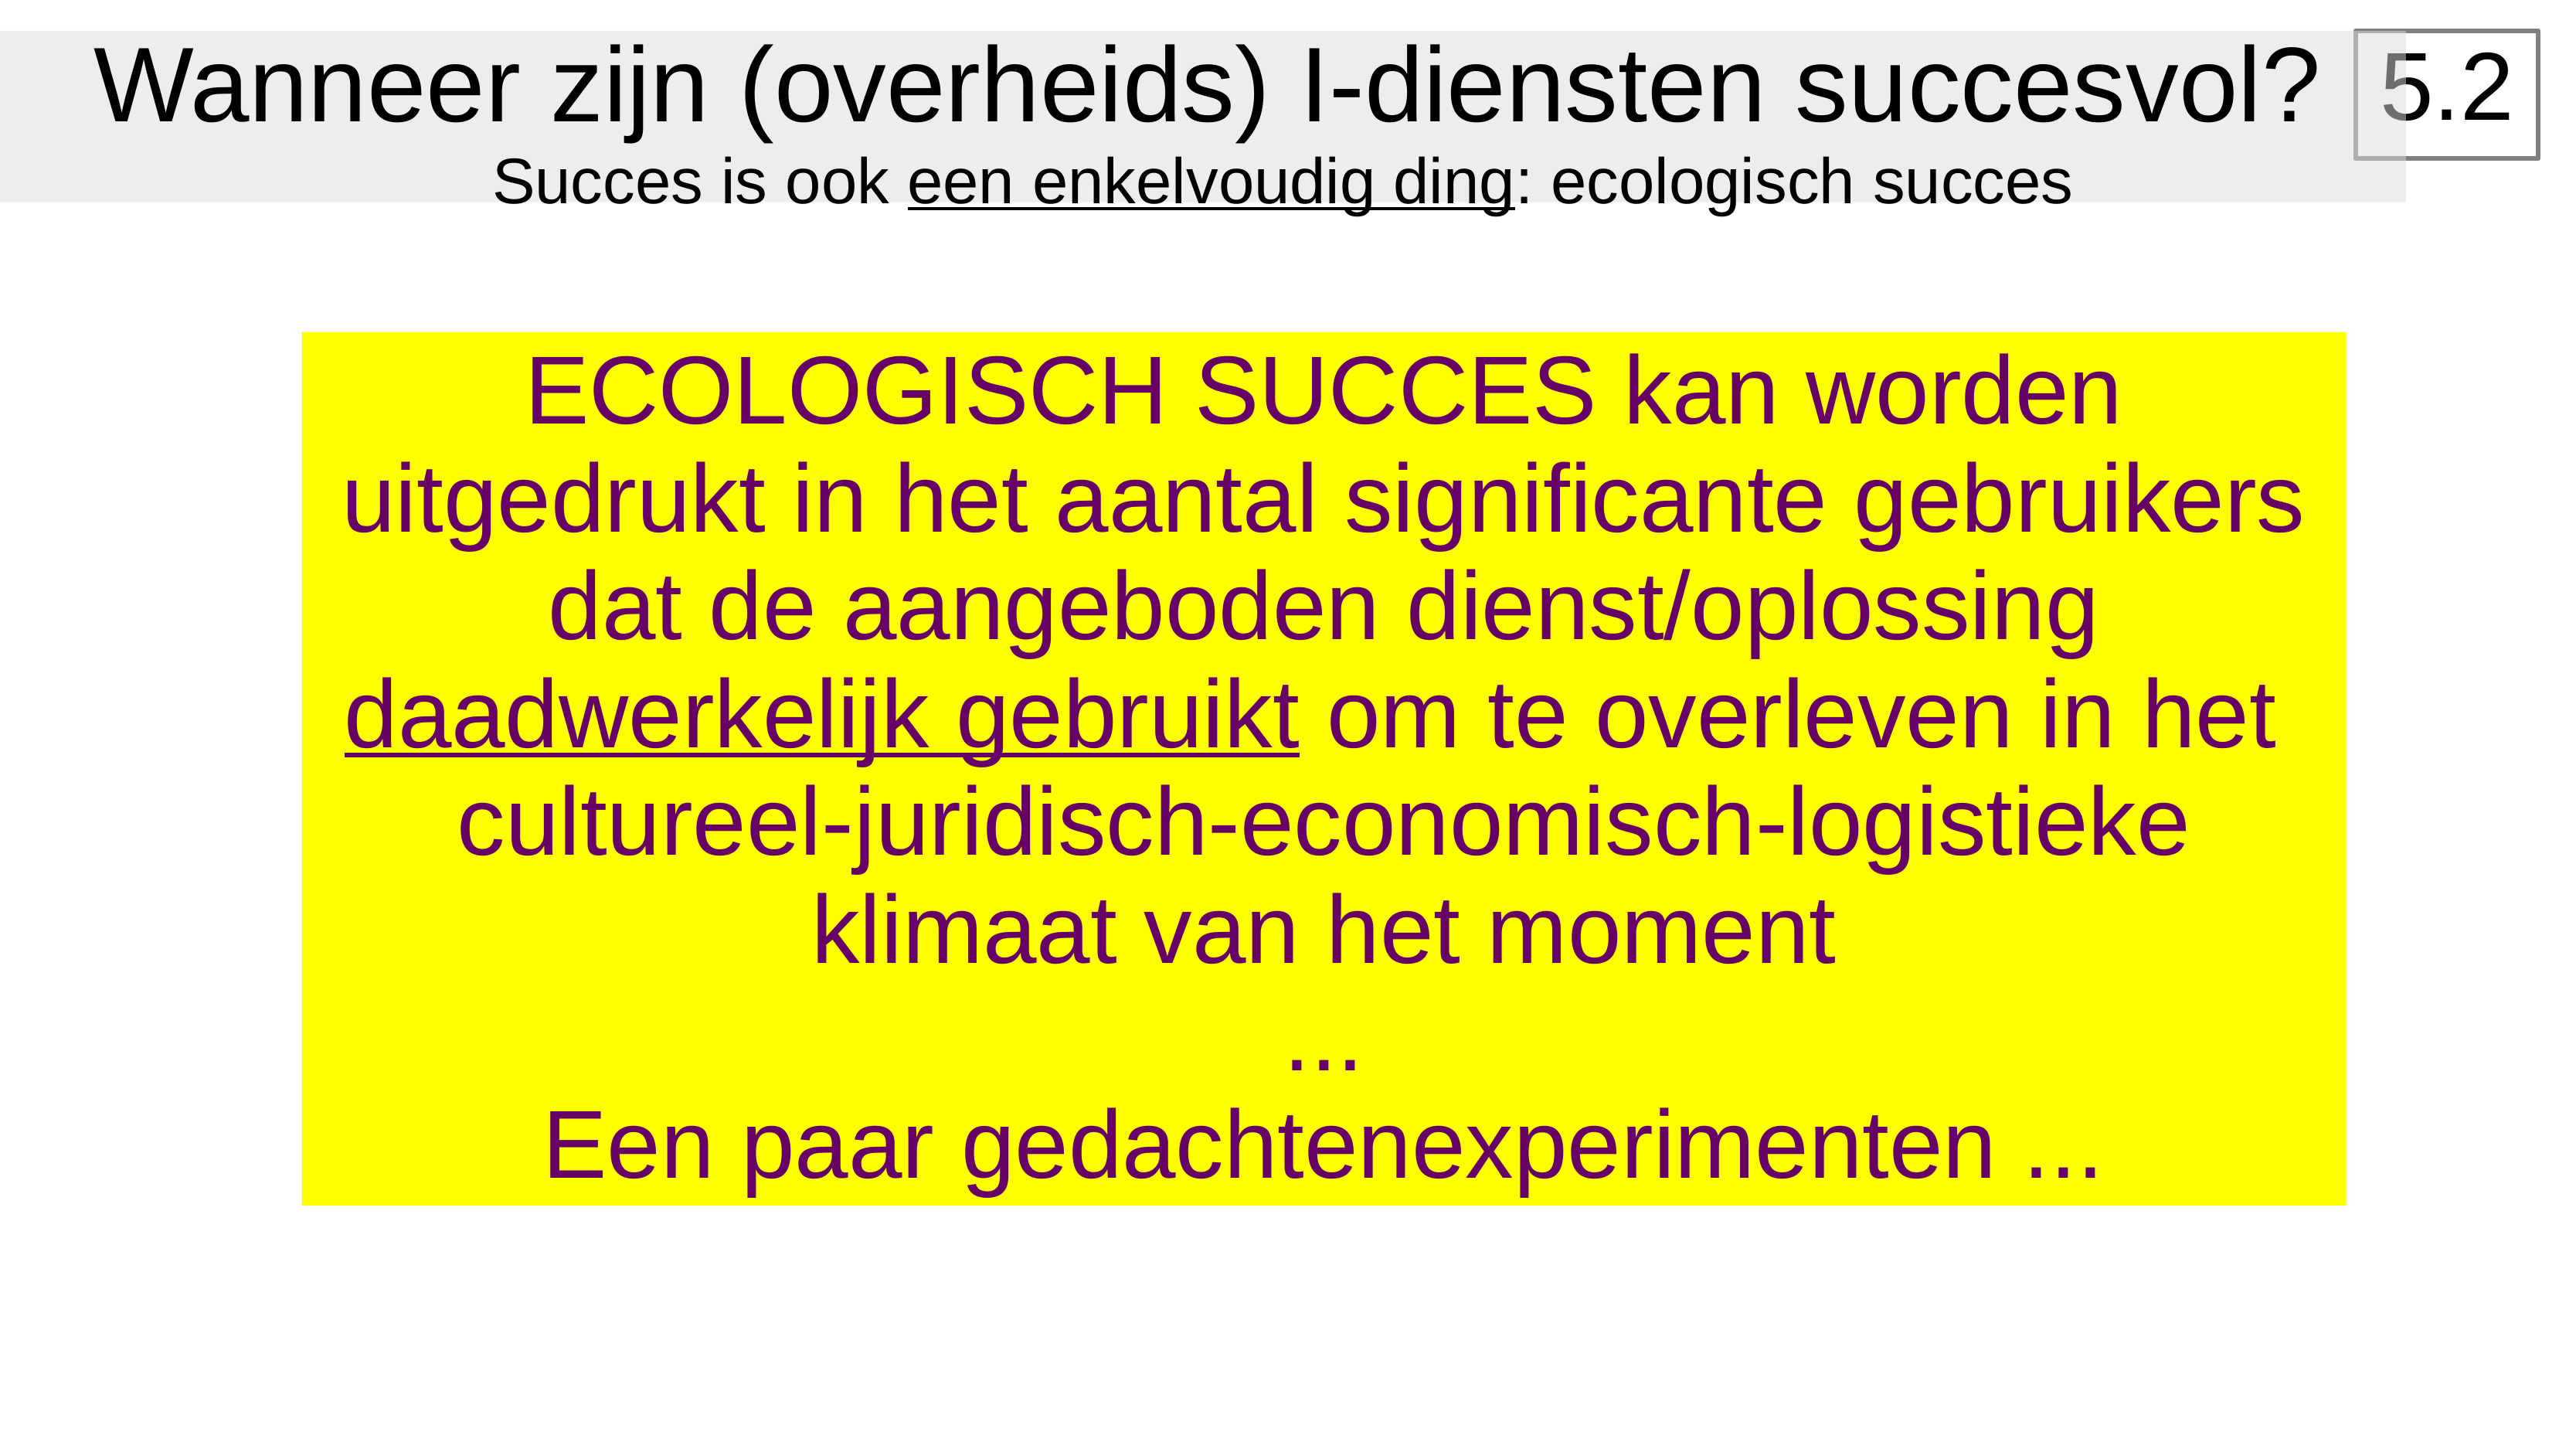

Wanneer zijn (overheids) I-diensten succesvol?

5.2

Succes is ook een enkelvoudig ding: ecologisch succes

ECOLOGISCH SUCCES kan worden uitgedrukt in het aantal significante gebruikers dat de aangeboden dienst/oplossing daadwerkelijk gebruikt om te overleven in het
cultureel-juridisch-economisch-logistieke klimaat van het moment
...
Een paar gedachtenexperimenten ...